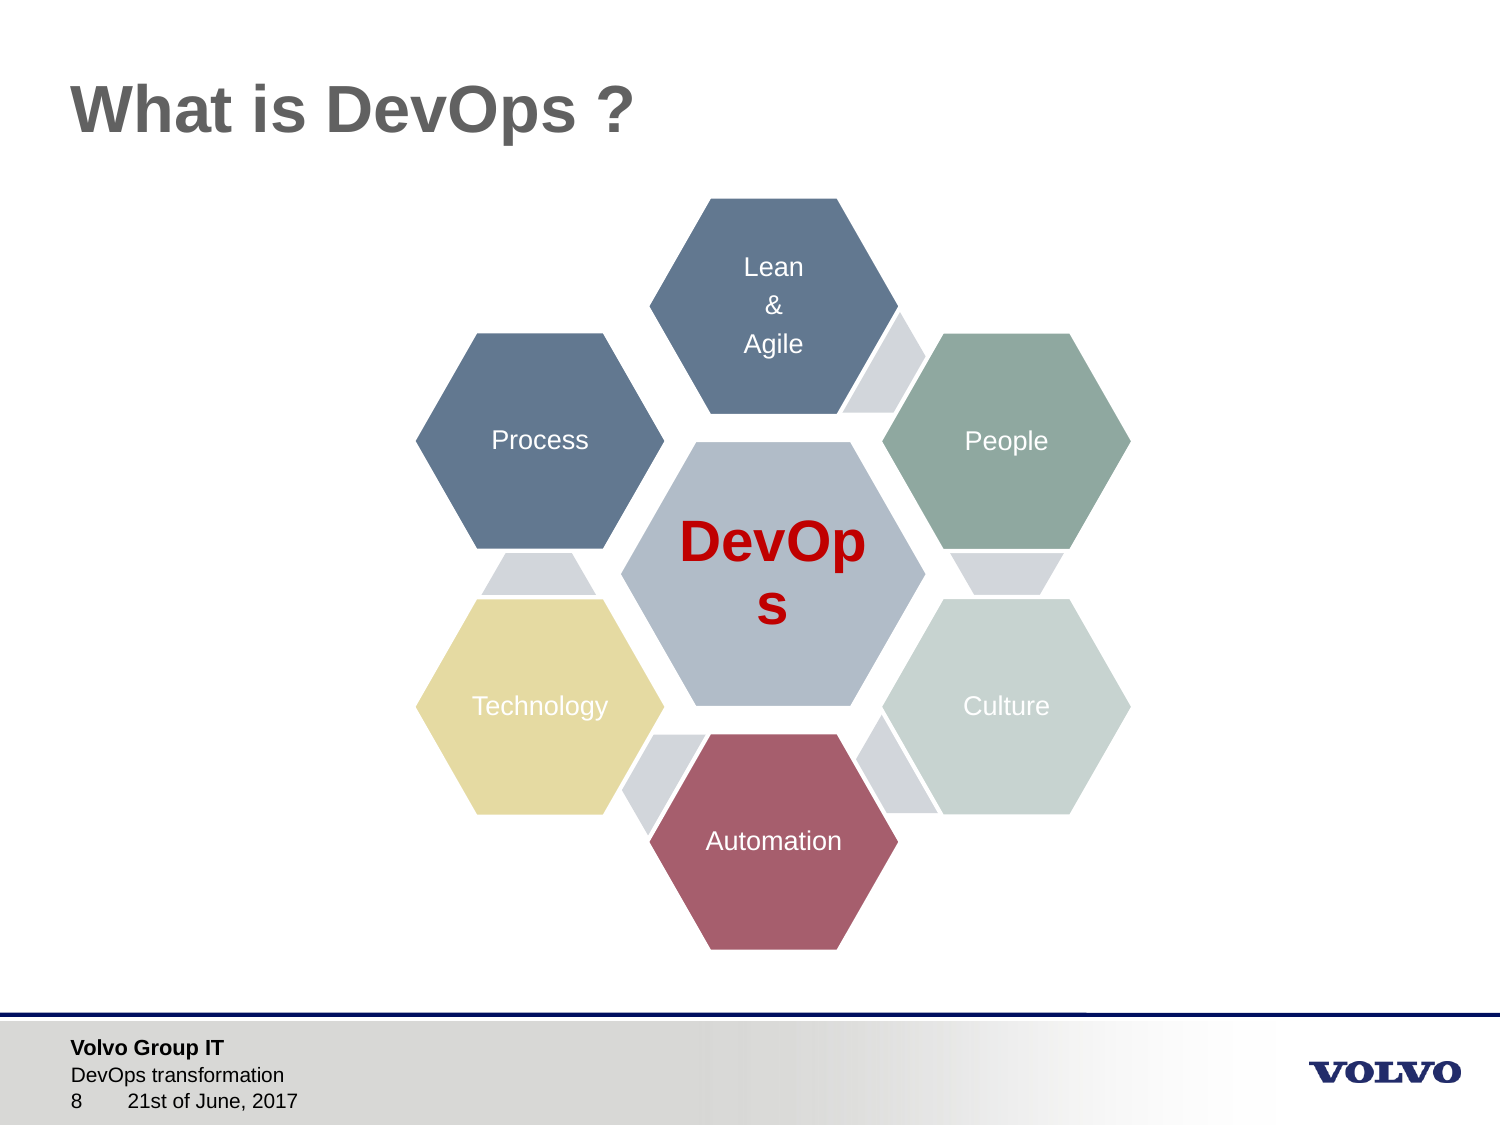

# What is DevOps ?
DevOps
Lean
&
Agile
People
Culture
Automation
Technology
Process
DevOps transformation
21st of June, 2017
8